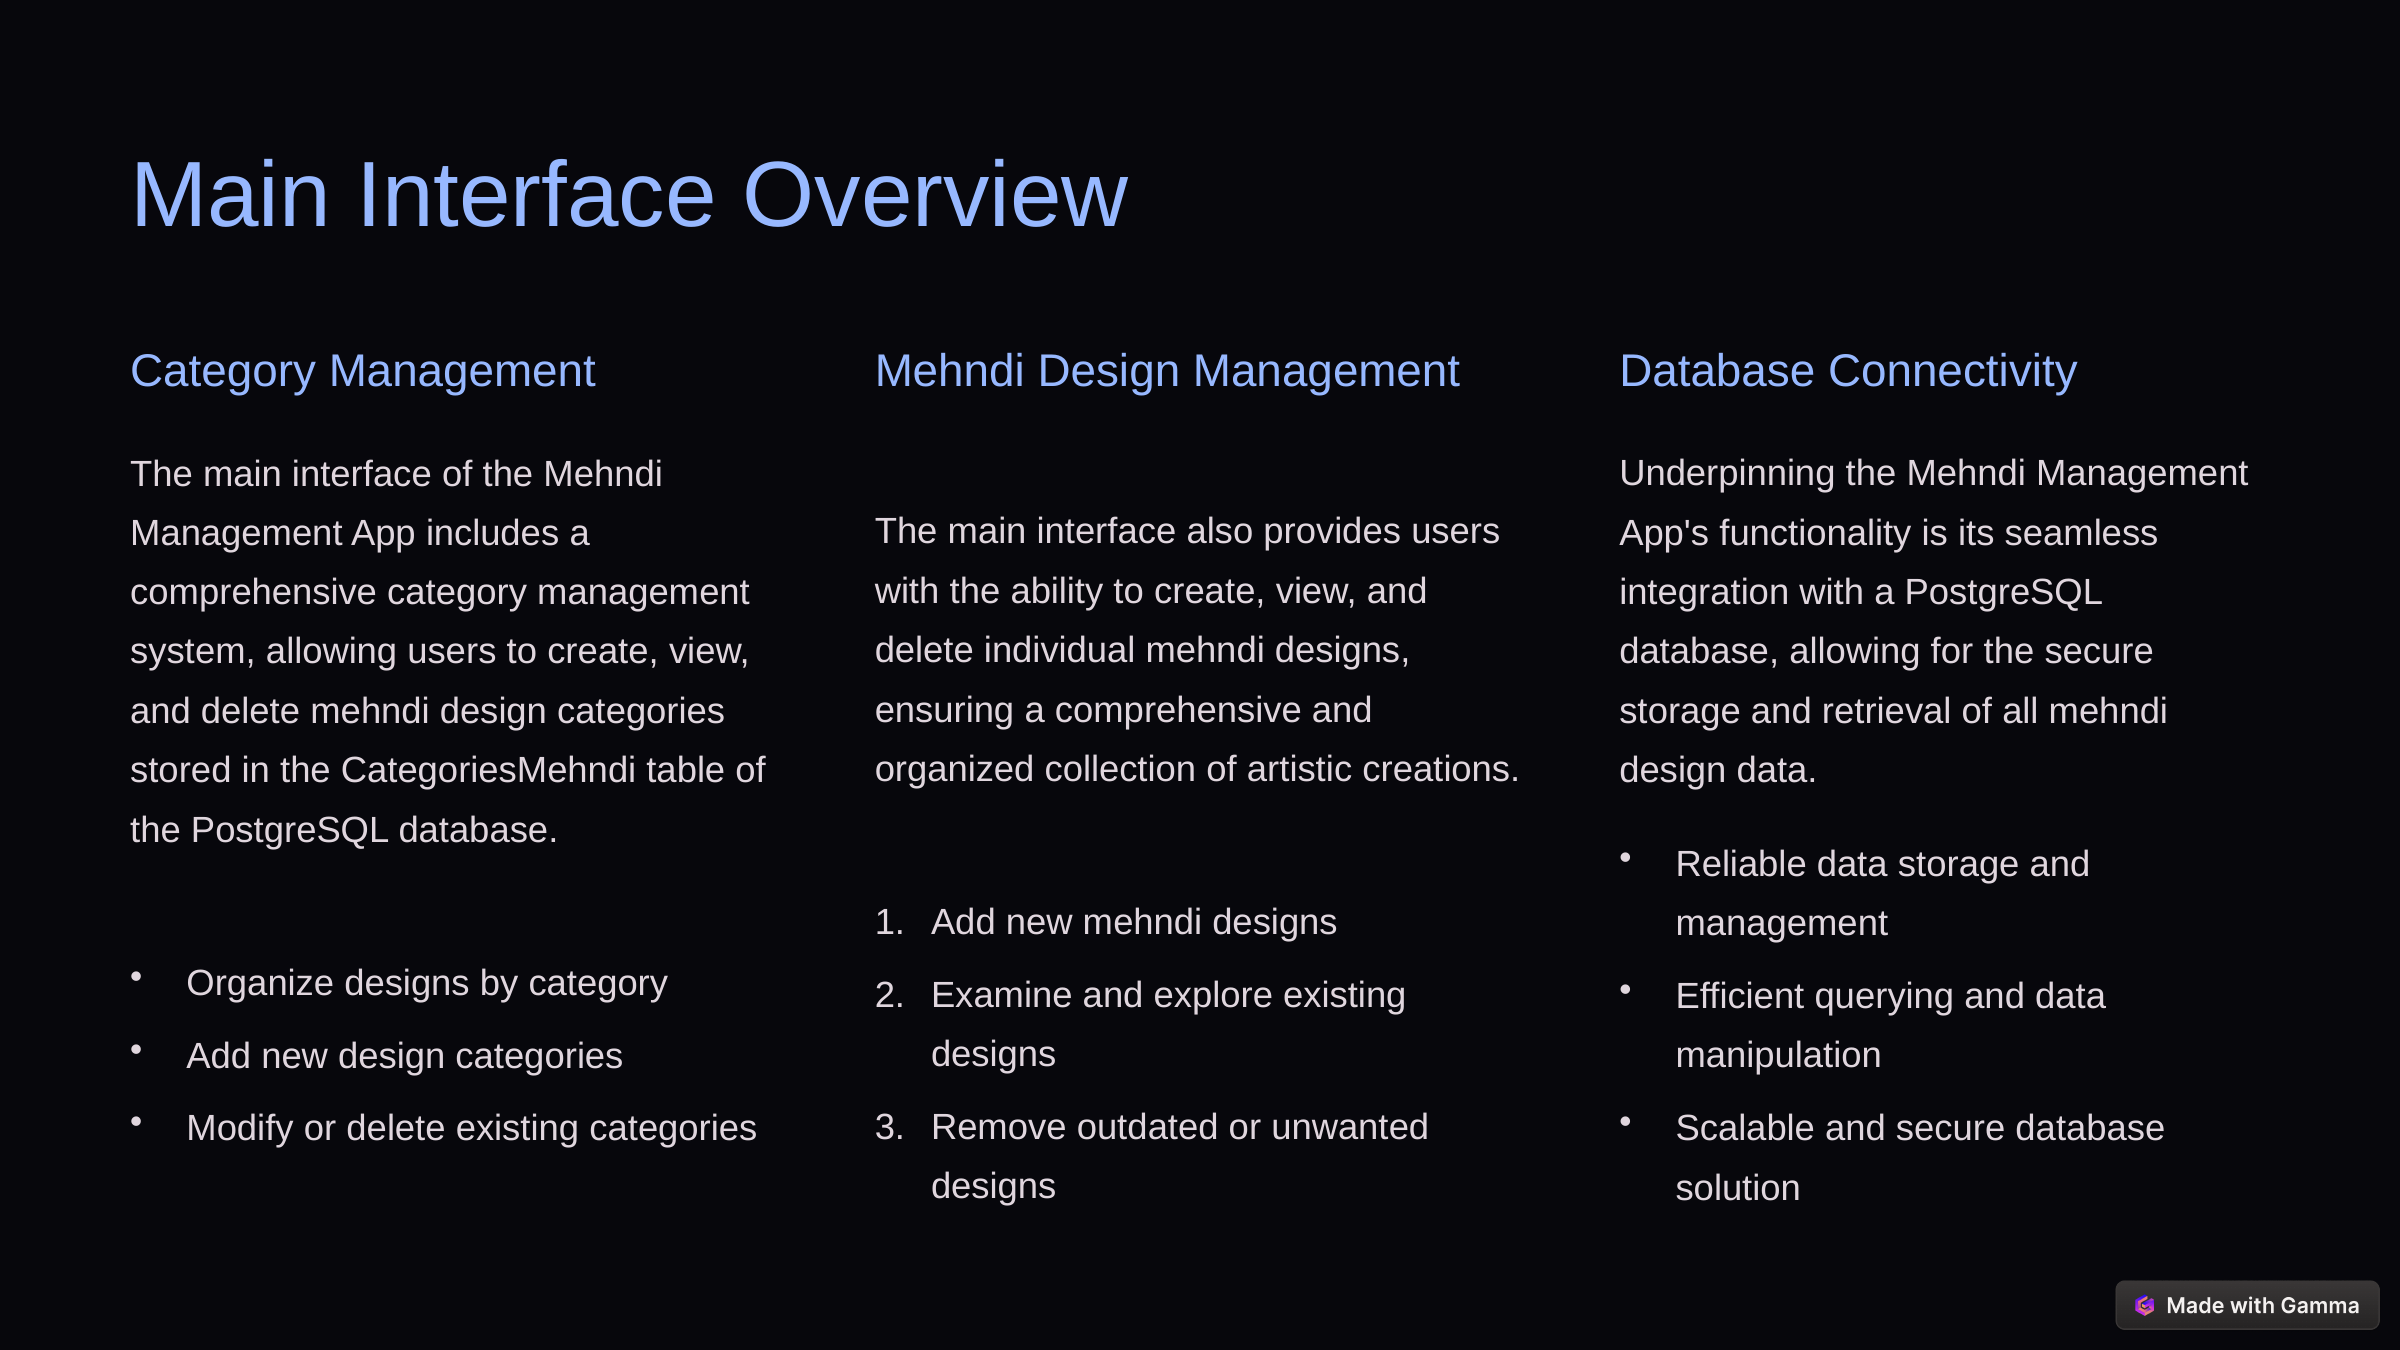

Main Interface Overview
Category Management
Mehndi Design Management
Database Connectivity
The main interface of the Mehndi Management App includes a comprehensive category management system, allowing users to create, view, and delete mehndi design categories stored in the CategoriesMehndi table of the PostgreSQL database.
Underpinning the Mehndi Management App's functionality is its seamless integration with a PostgreSQL database, allowing for the secure storage and retrieval of all mehndi design data.
The main interface also provides users with the ability to create, view, and delete individual mehndi designs, ensuring a comprehensive and organized collection of artistic creations.
Reliable data storage and management
Add new mehndi designs
Organize designs by category
Examine and explore existing designs
Efficient querying and data manipulation
Add new design categories
Remove outdated or unwanted designs
Modify or delete existing categories
Scalable and secure database solution